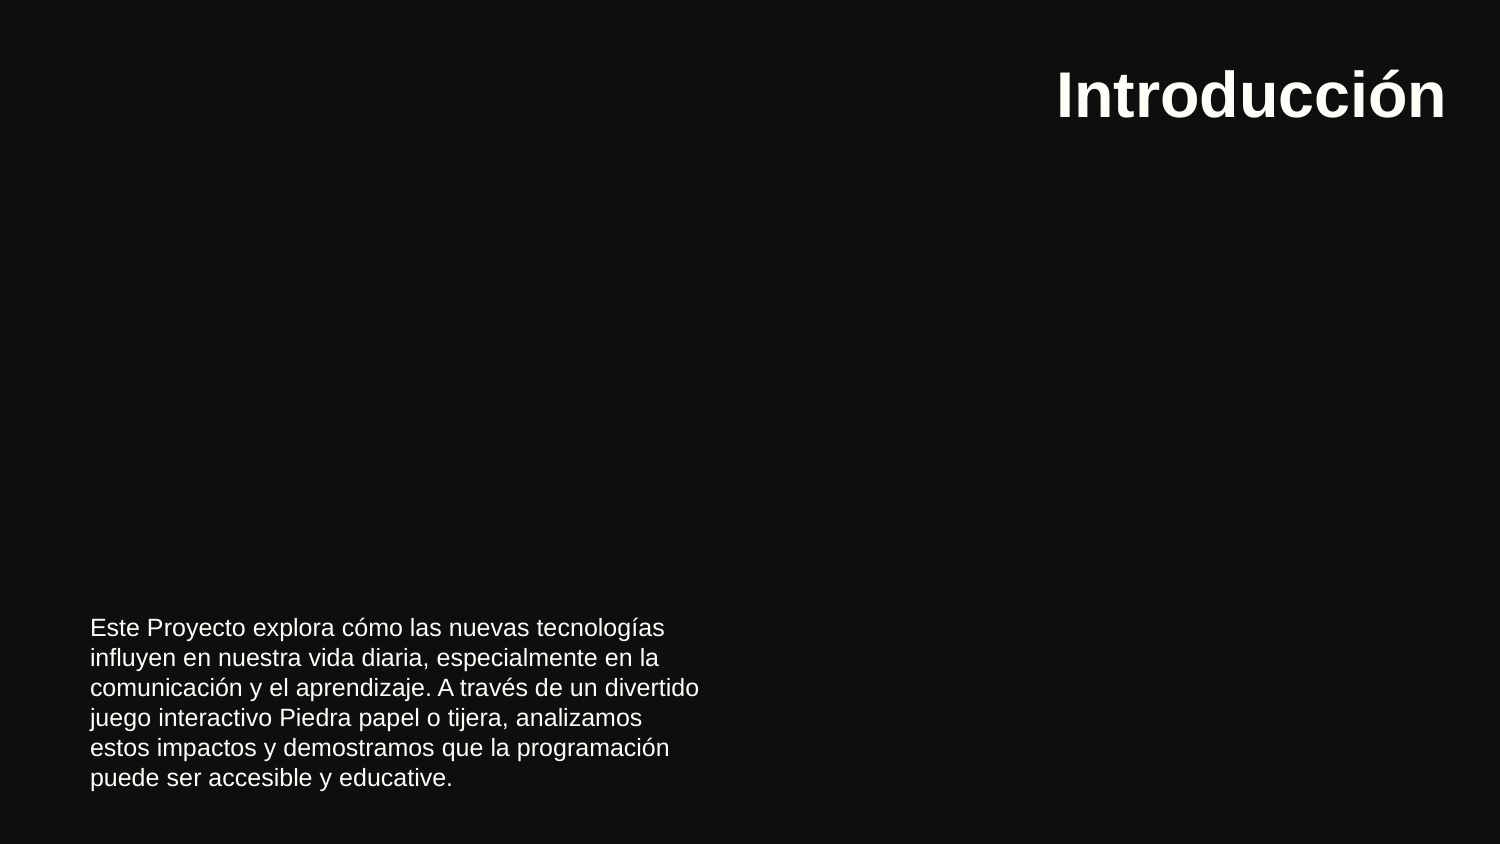

# Introducción
Este Proyecto explora cómo las nuevas tecnologías influyen en nuestra vida diaria, especialmente en la comunicación y el aprendizaje. A través de un divertido juego interactivo Piedra papel o tijera, analizamos estos impactos y demostramos que la programación puede ser accesible y educative.